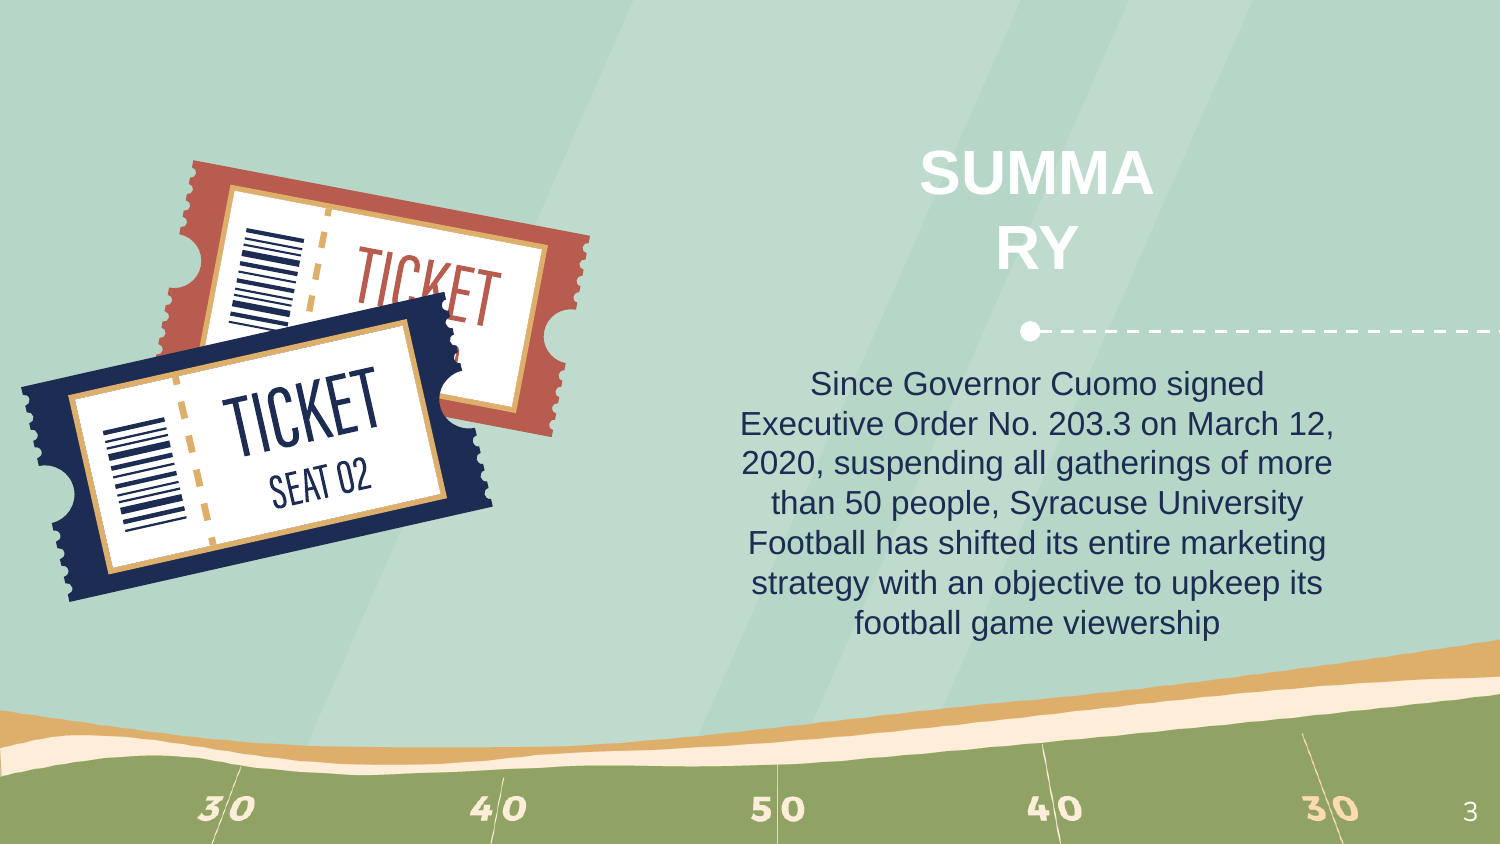

# SUMMARY

Since Governor Cuomo signed Executive Order No. 203.3 on March 12, 2020, suspending all gatherings of more than 50 people, Syracuse University Football has shifted its entire marketing strategy with an objective to upkeep its football game viewership
3